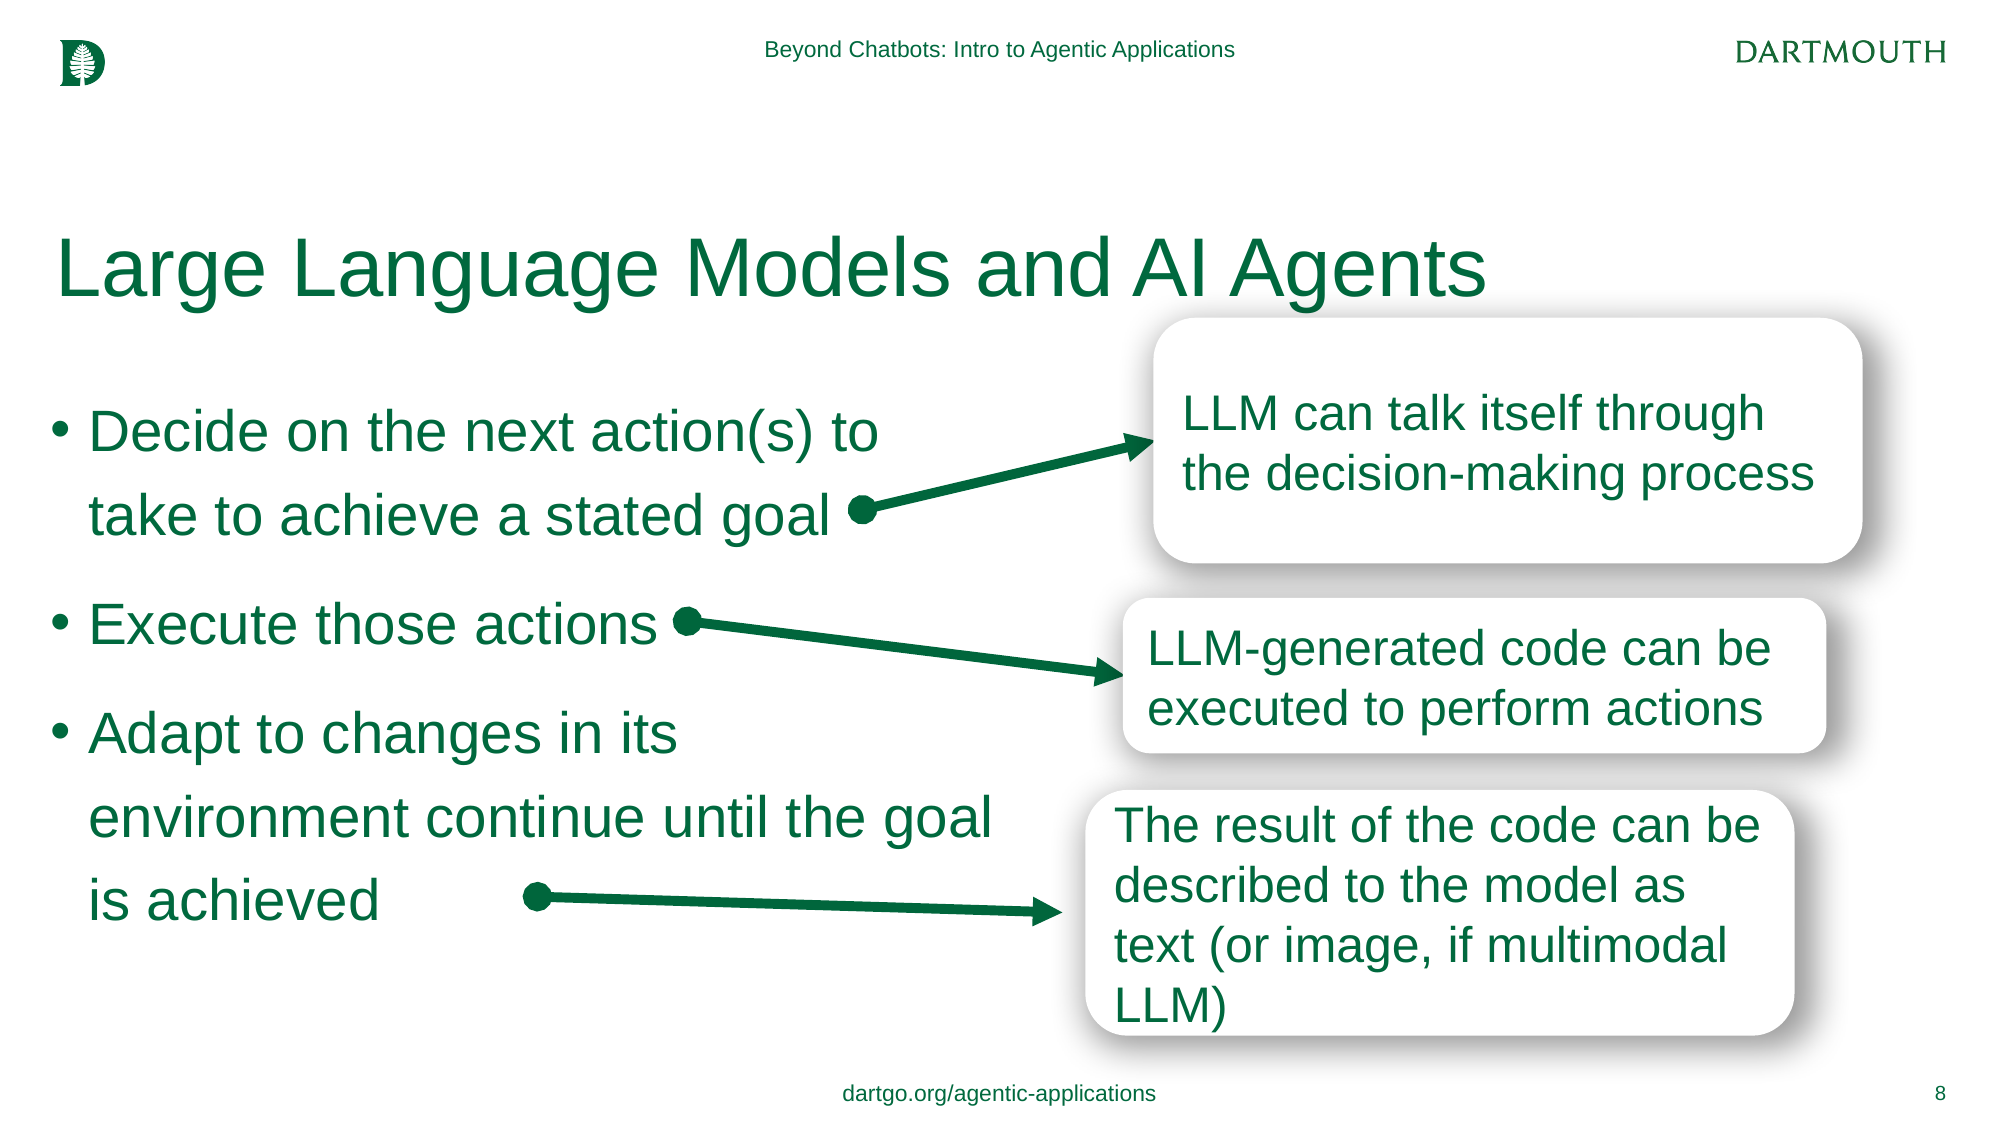

Beyond Chatbots: Intro to Agentic Applications
# Large Language Models and AI Agents
LLM can talk itself through the decision-making process
Decide on the next action(s) to take to achieve a stated goal
Execute those actions
Adapt to changes in its environment continue until the goal is achieved
LLM-generated code can be executed to perform actions
The result of the code can be described to the model as text (or image, if multimodal LLM)
8